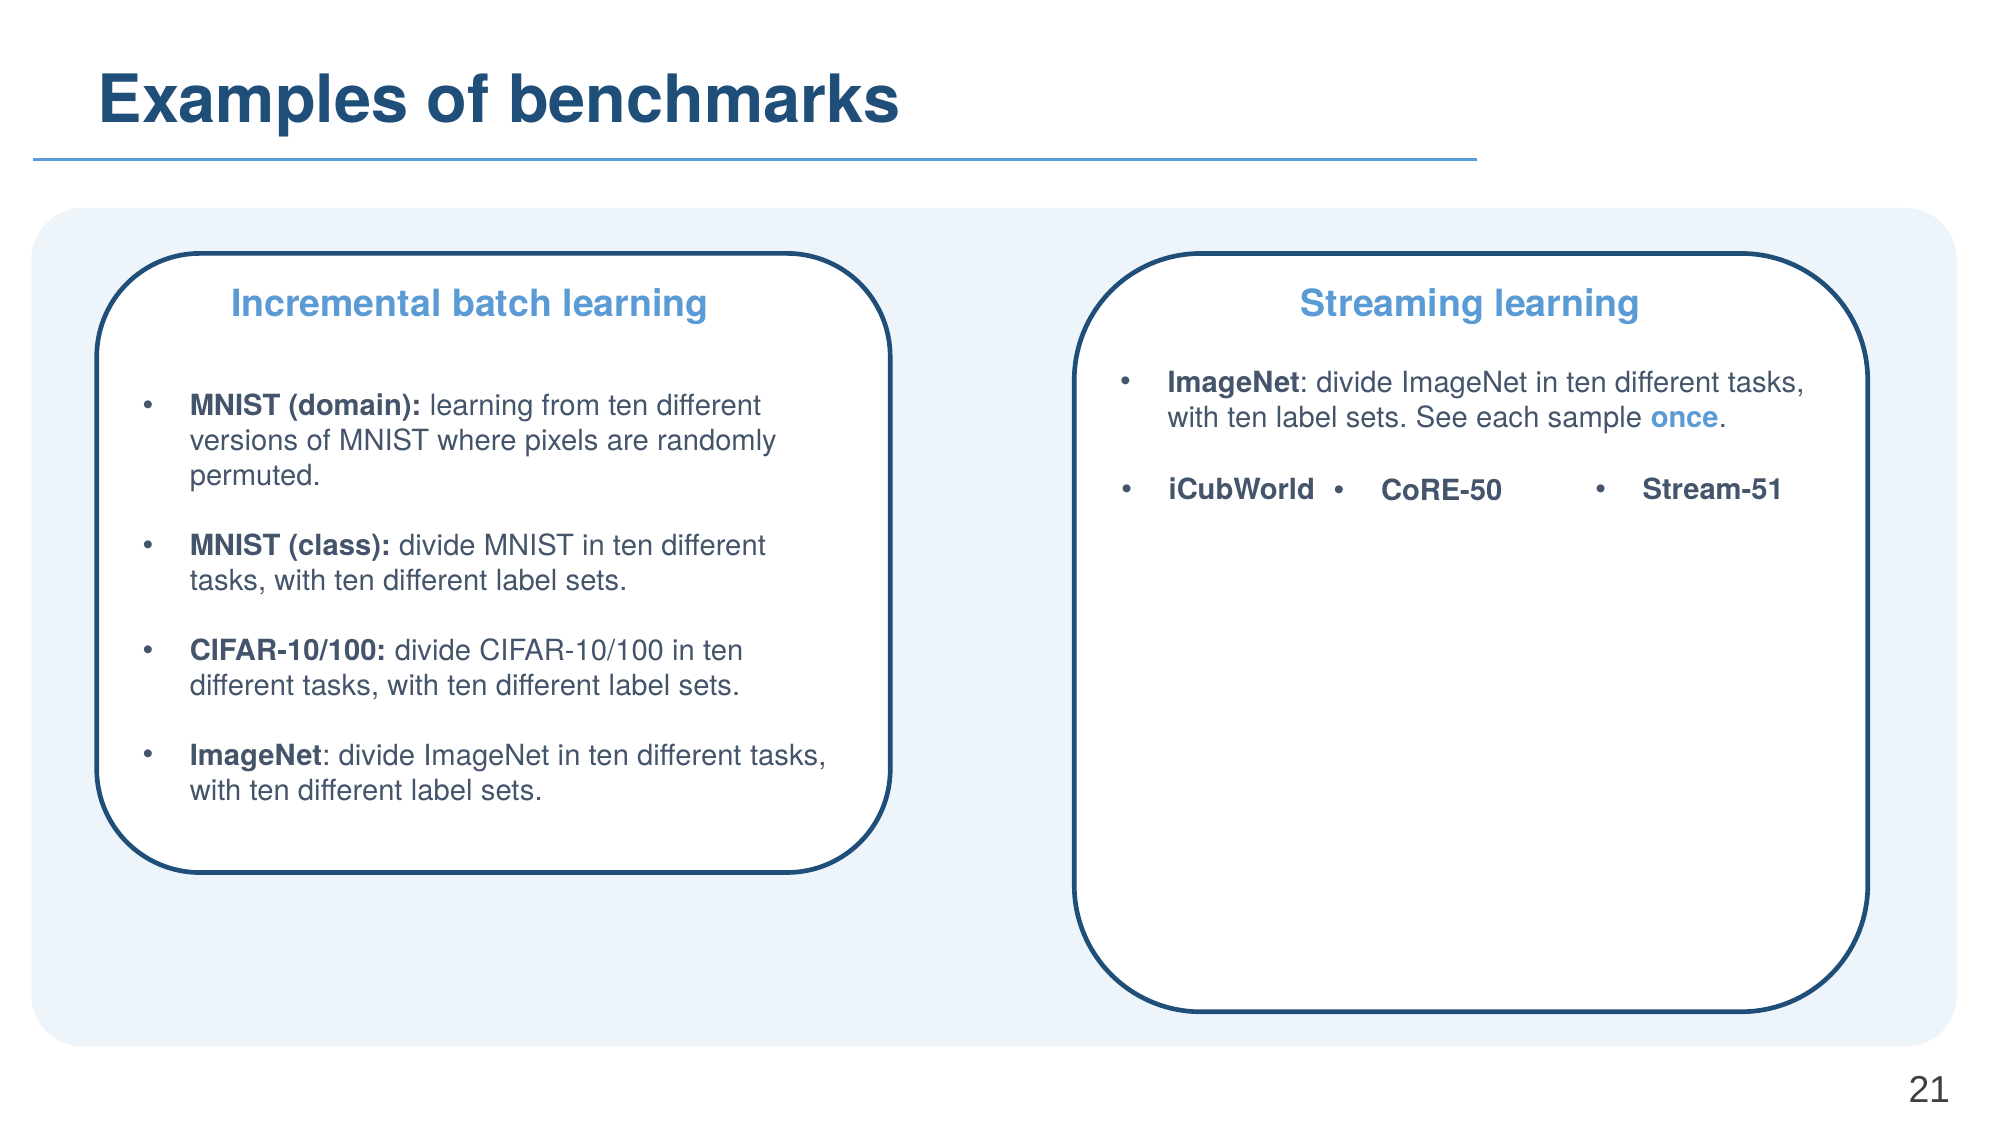

# Examples of benchmarks

Incremental batch learning
Streaming learning
ImageNet: divide ImageNet in ten different tasks, with ten label sets. See each sample once.

MNIST (domain): learning from ten different versions of MNIST where pixels are randomly permuted.

MNIST (class): divide MNIST in ten different tasks, with ten different label sets.

CIFAR-10/100: divide CIFAR-10/100 in ten different tasks, with ten different label sets.

ImageNet: divide ImageNet in ten different tasks, with ten different label sets.

iCubWorld
Stream-51
CoRE-50
21